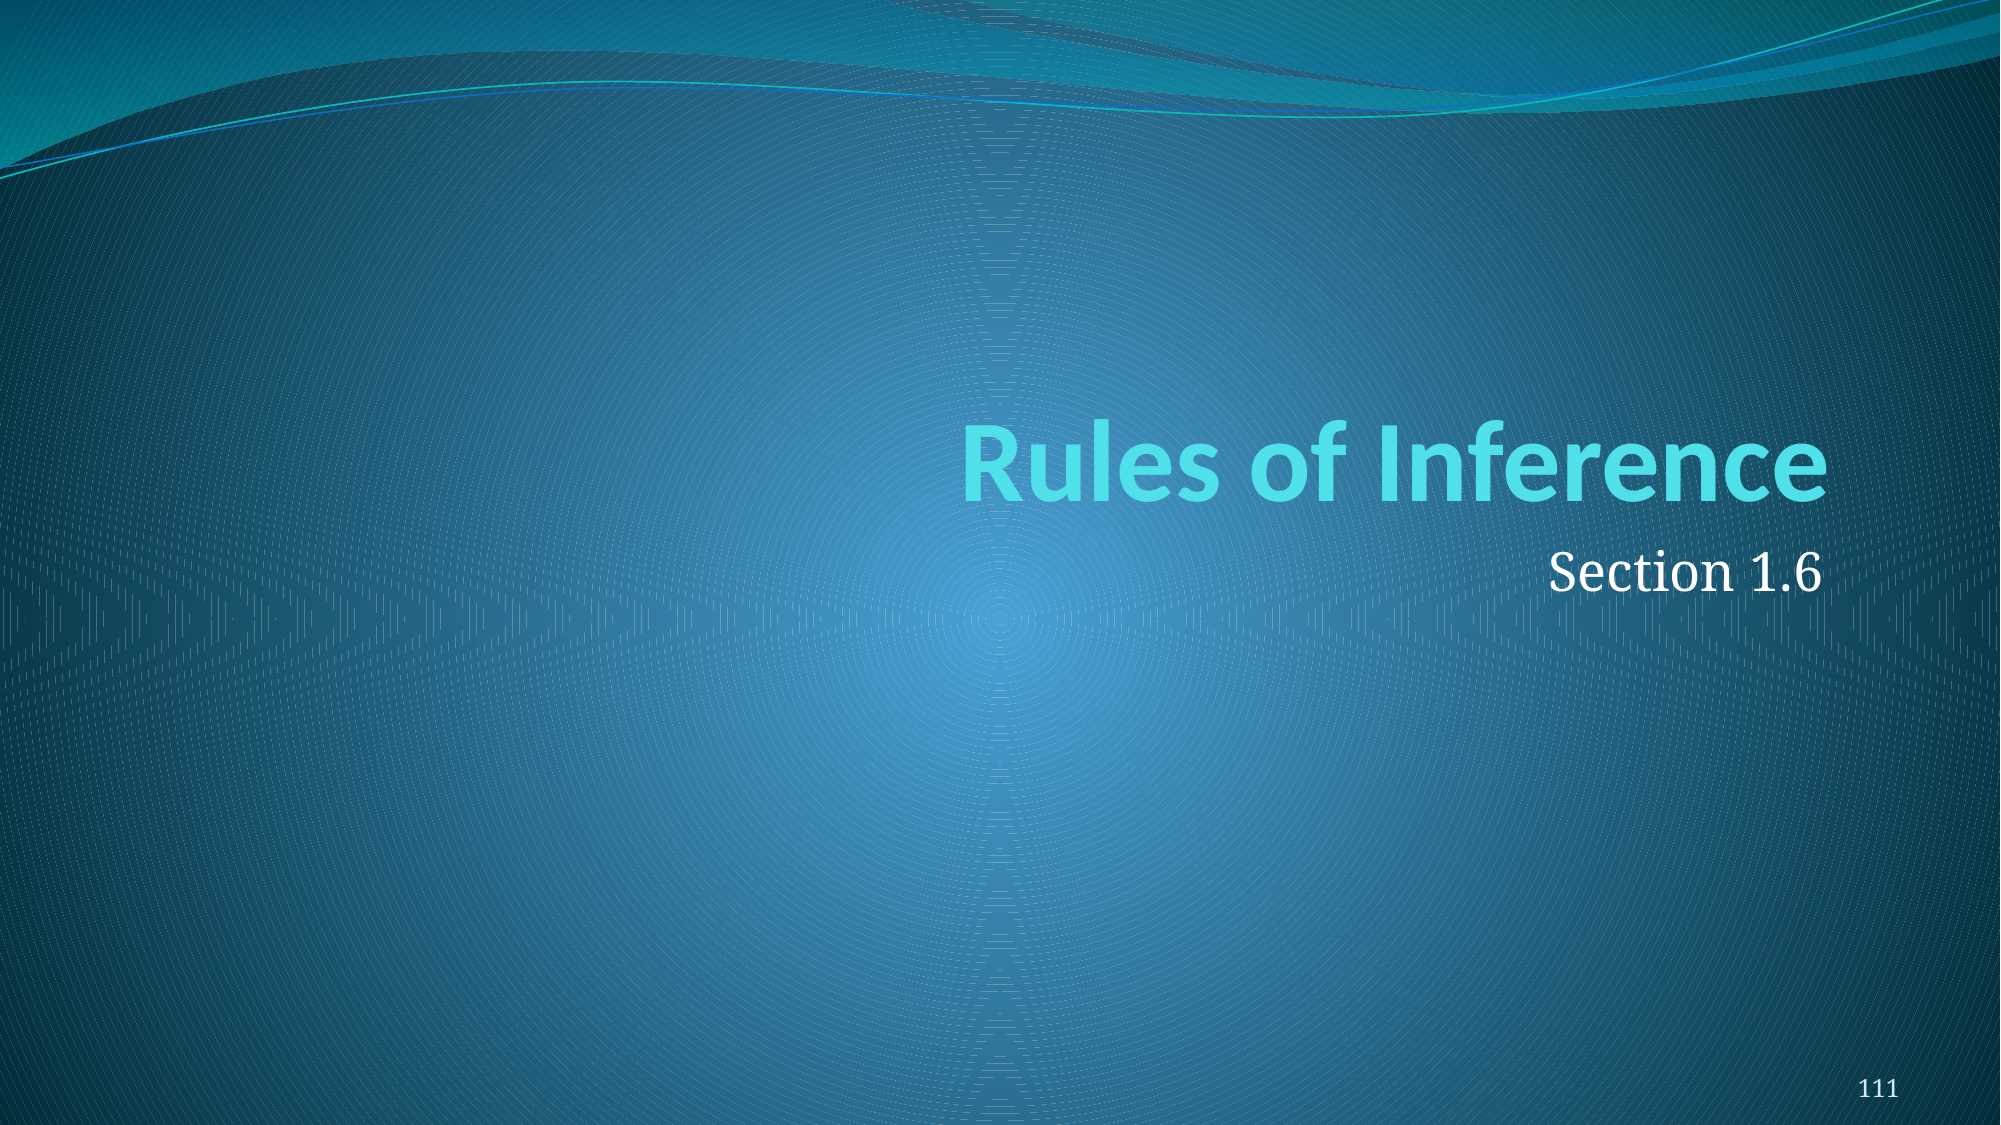

# Rules of Inference
Section 1.6
111